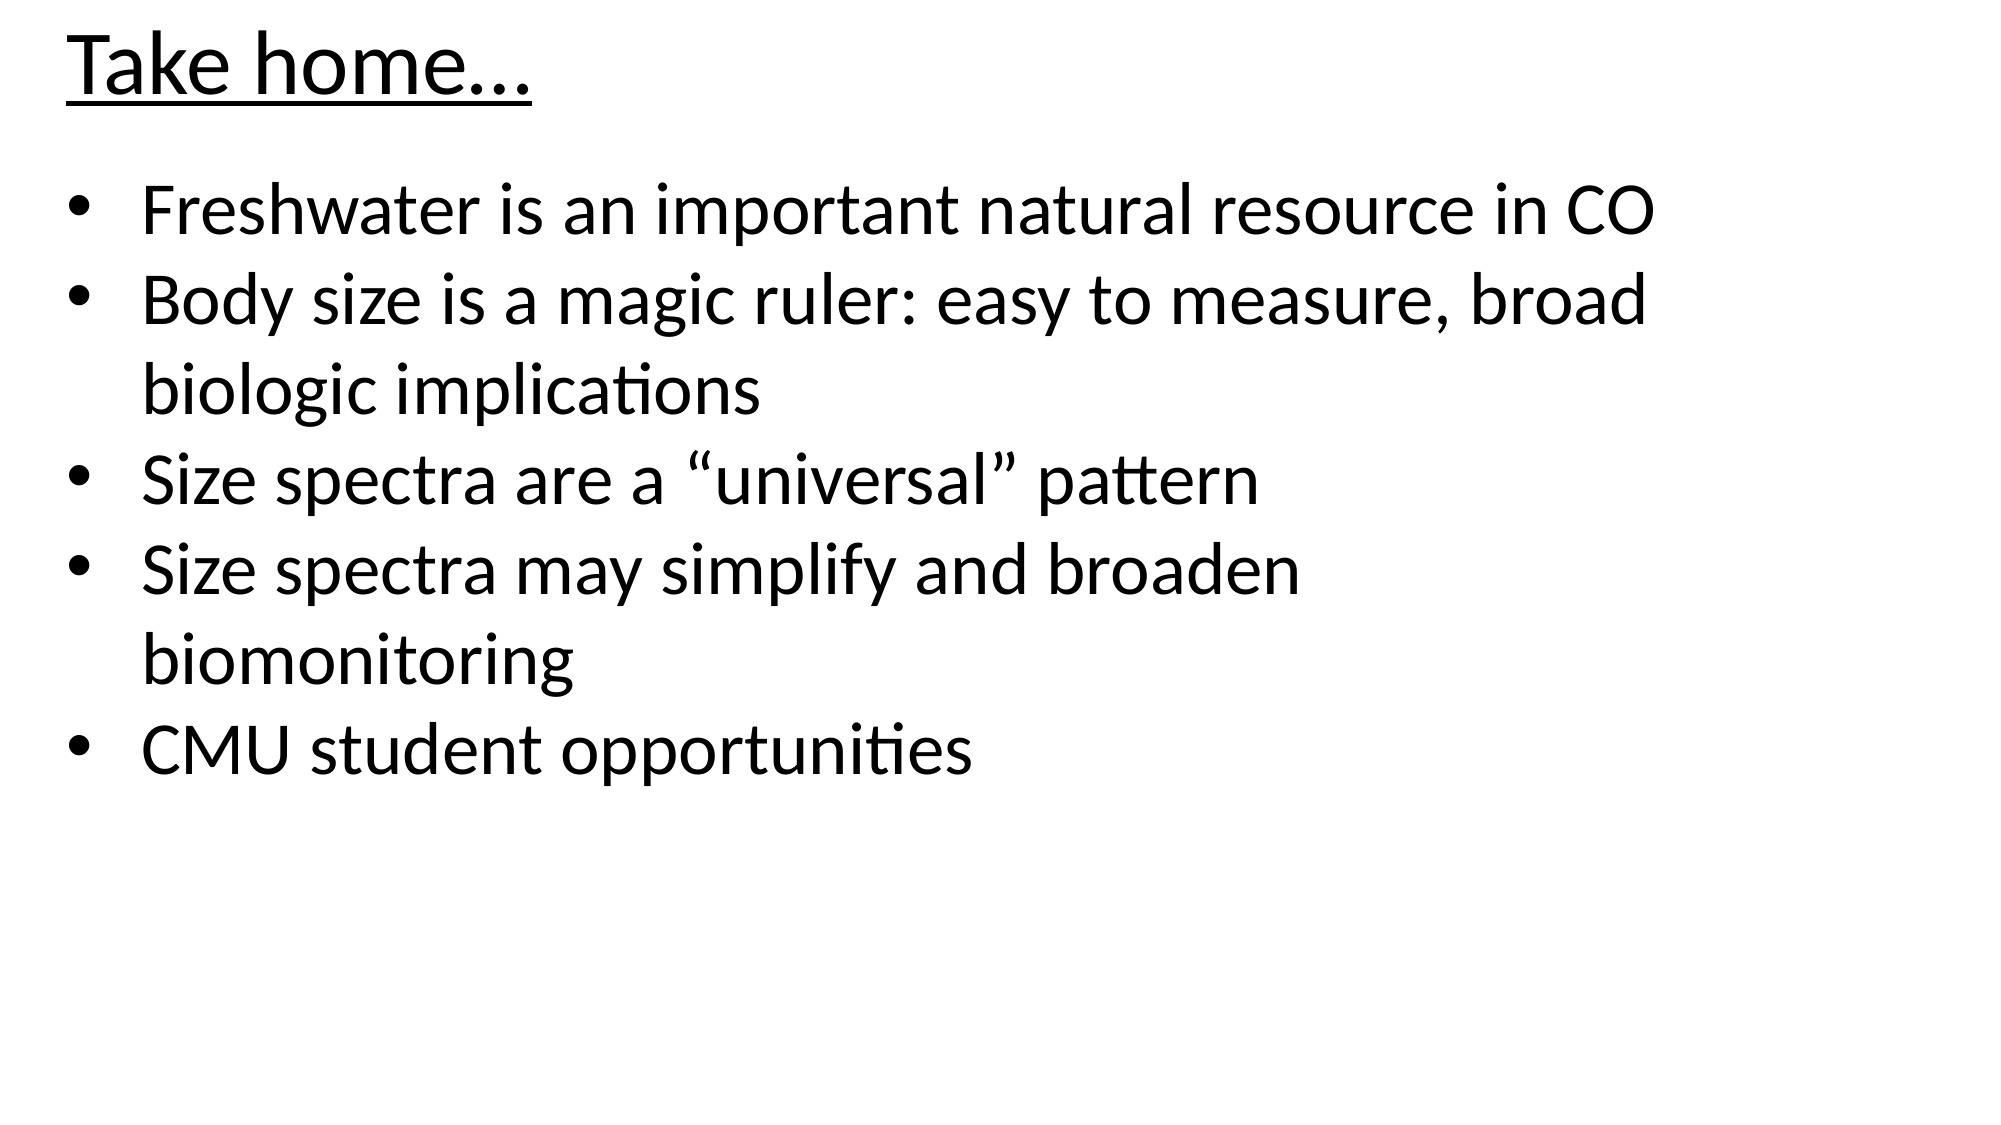

# Take home…
Freshwater is an important natural resource in CO
Body size is a magic ruler: easy to measure, broad biologic implications
Size spectra are a “universal” pattern
Size spectra may simplify and broaden biomonitoring
CMU student opportunities